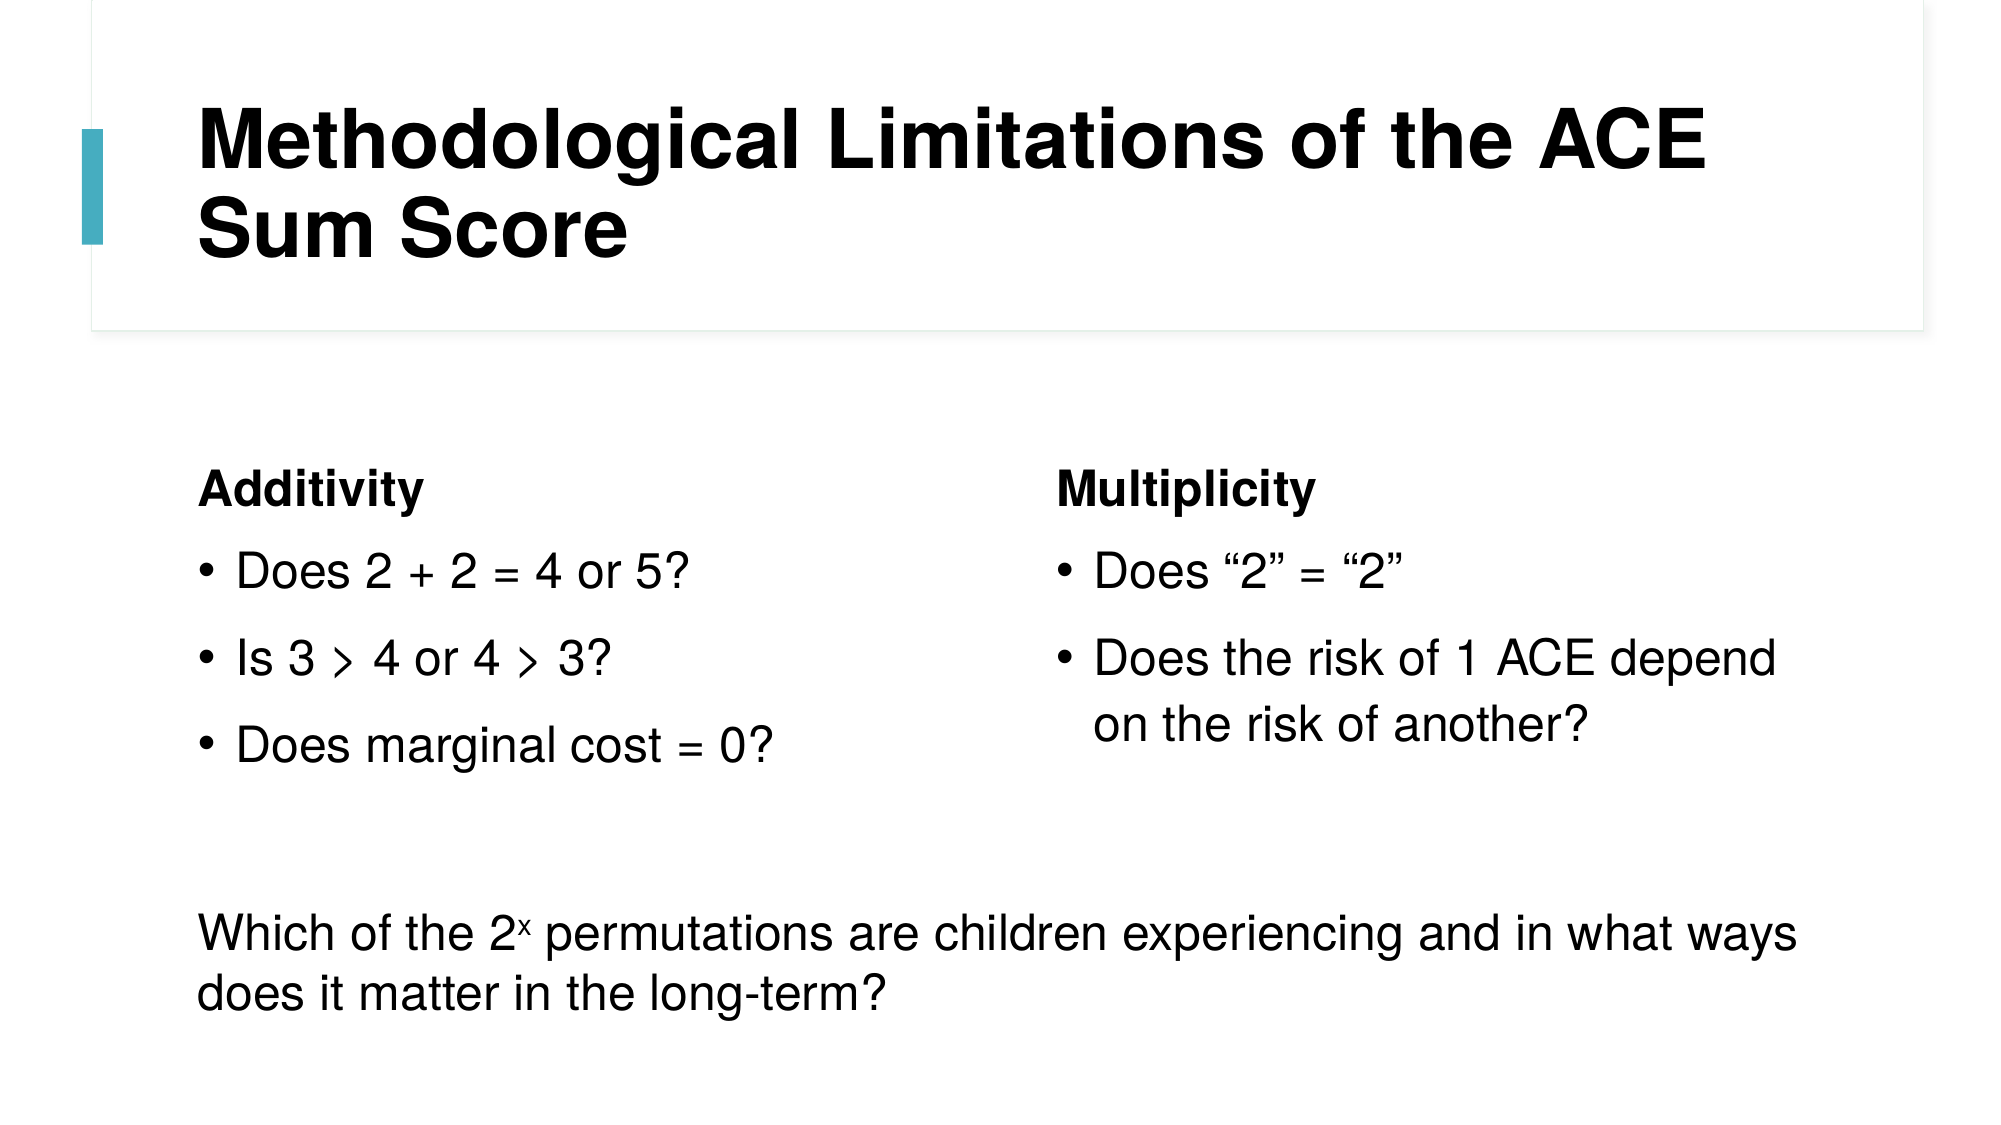

# Methodological Limitations of the ACE Sum Score
Additivity
Multiplicity
Does “2” = “2”
Does the risk of 1 ACE depend on the risk of another?
Does 2 + 2 = 4 or 5?
Is 3 > 4 or 4 > 3?
Does marginal cost = 0?

Which of the 2x permutations are children experiencing and in what ways does it matter in the long-term?